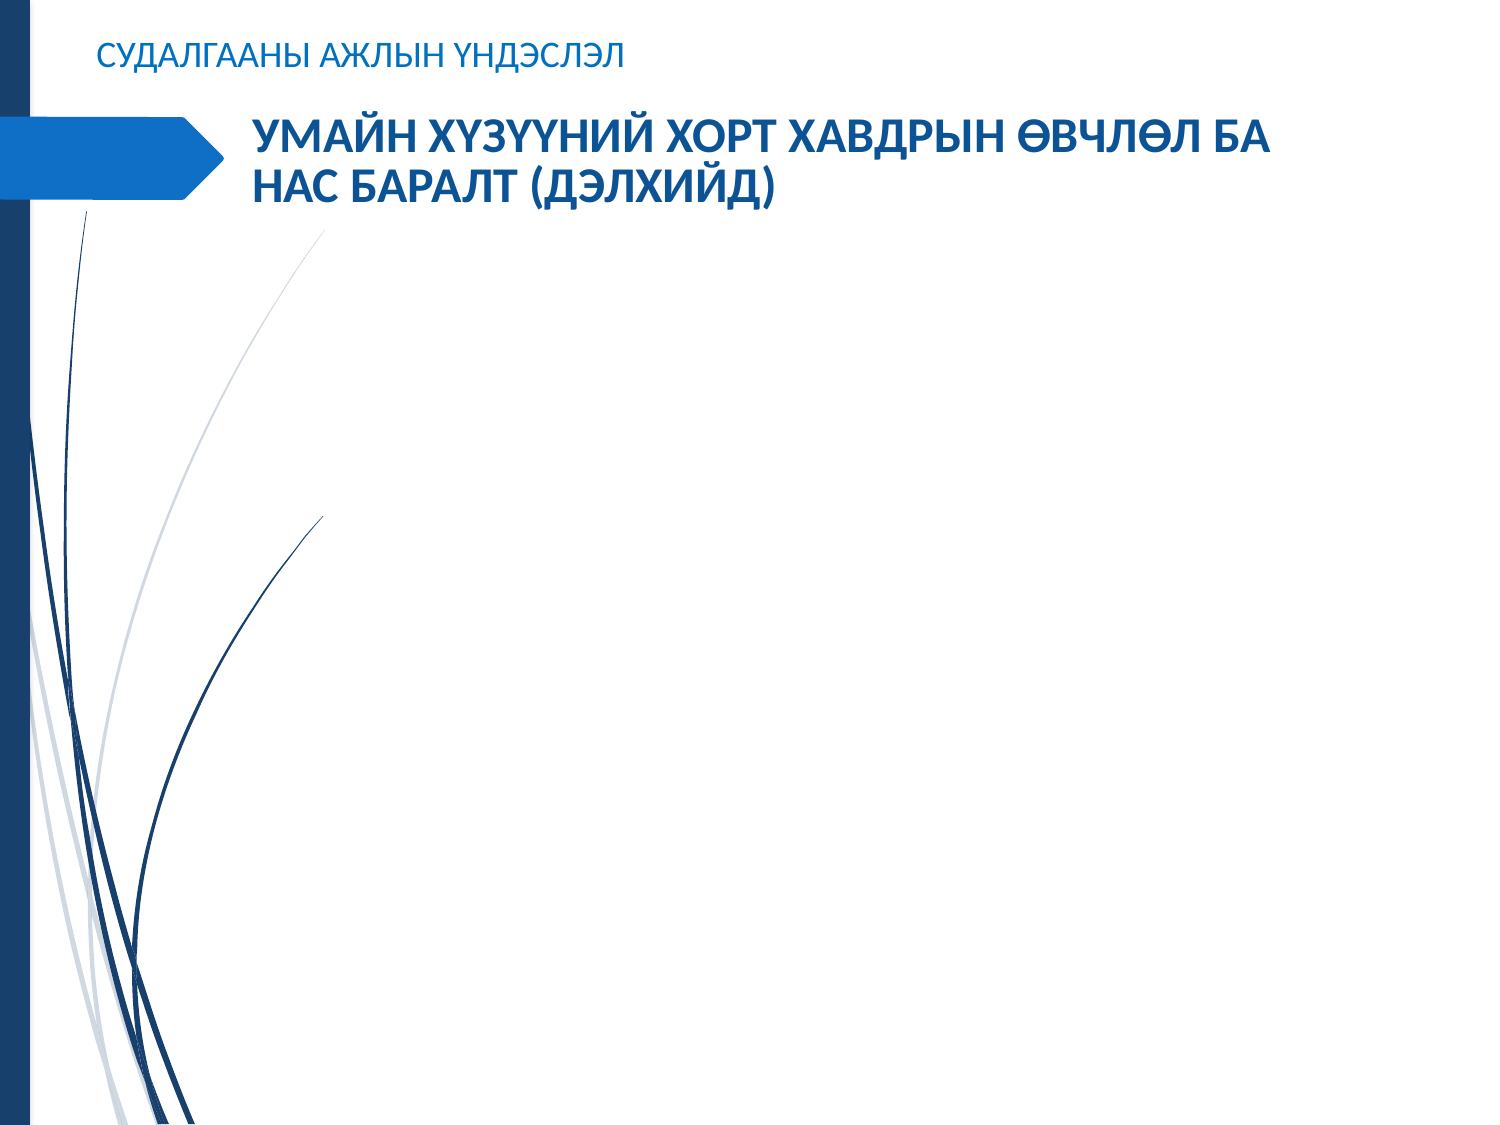

СУДАЛГААНЫ АЖЛЫН ҮНДЭСЛЭЛ
Умайн хүзүүний хорт хавдрын өвчлөл ба
нас баралт (Дэлхийд)